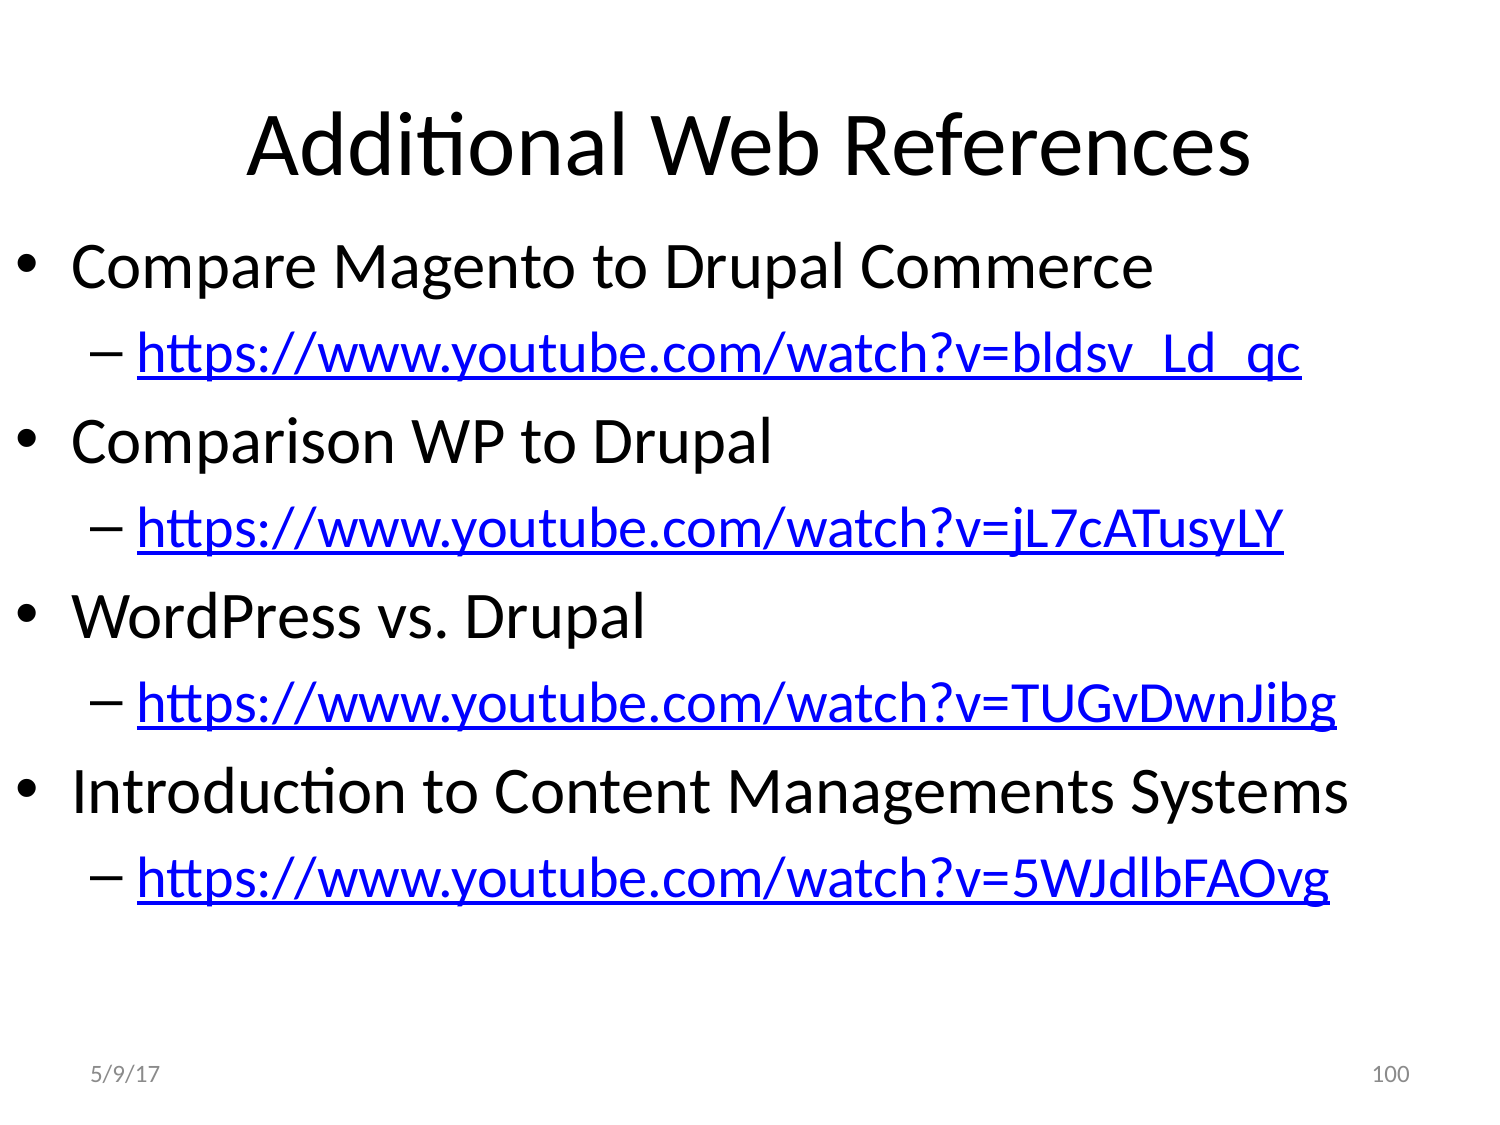

# Additional Web References
Compare Magento to Drupal Commerce
https://www.youtube.com/watch?v=bldsv_Ld_qc
Comparison WP to Drupal
https://www.youtube.com/watch?v=jL7cATusyLY
WordPress vs. Drupal
https://www.youtube.com/watch?v=TUGvDwnJibg
Introduction to Content Managements Systems
https://www.youtube.com/watch?v=5WJdlbFAOvg

5/9/17
100